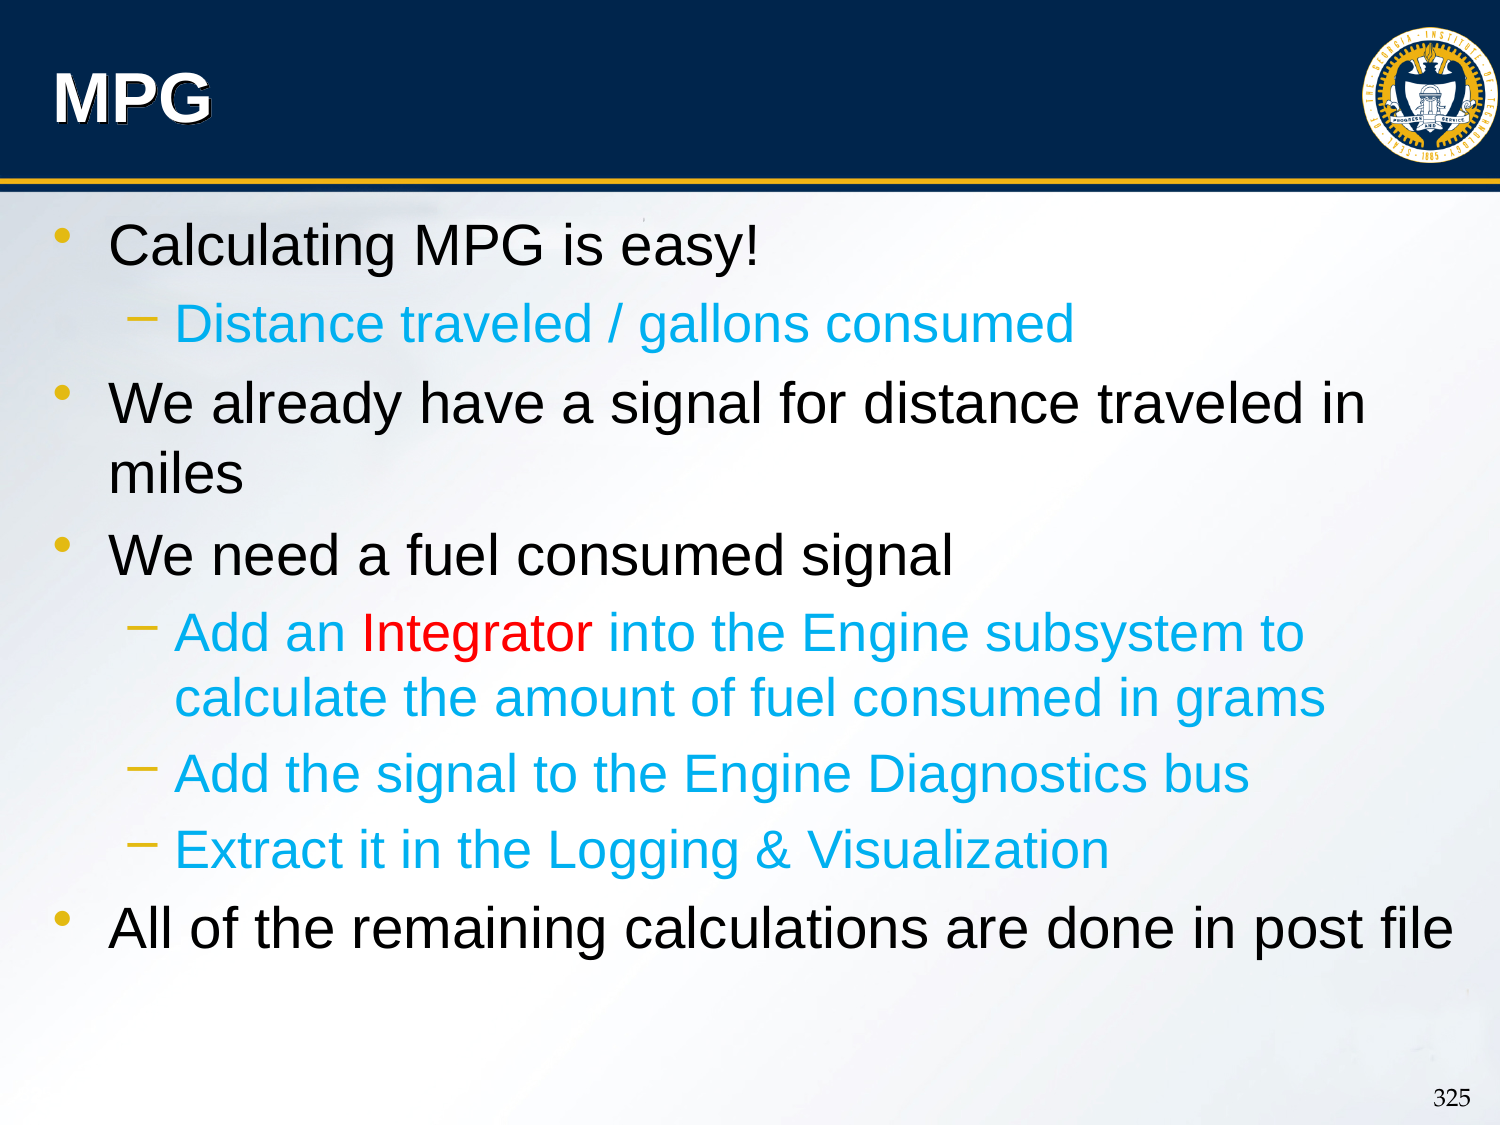

# MPG

Calculating MPG is easy!
Distance traveled / gallons consumed
We already have a signal for distance traveled in miles
We need a fuel consumed signal
Add an Integrator into the Engine subsystem to calculate the amount of fuel consumed in grams
Add the signal to the Engine Diagnostics bus
Extract it in the Logging & Visualization
All of the remaining calculations are done in post file